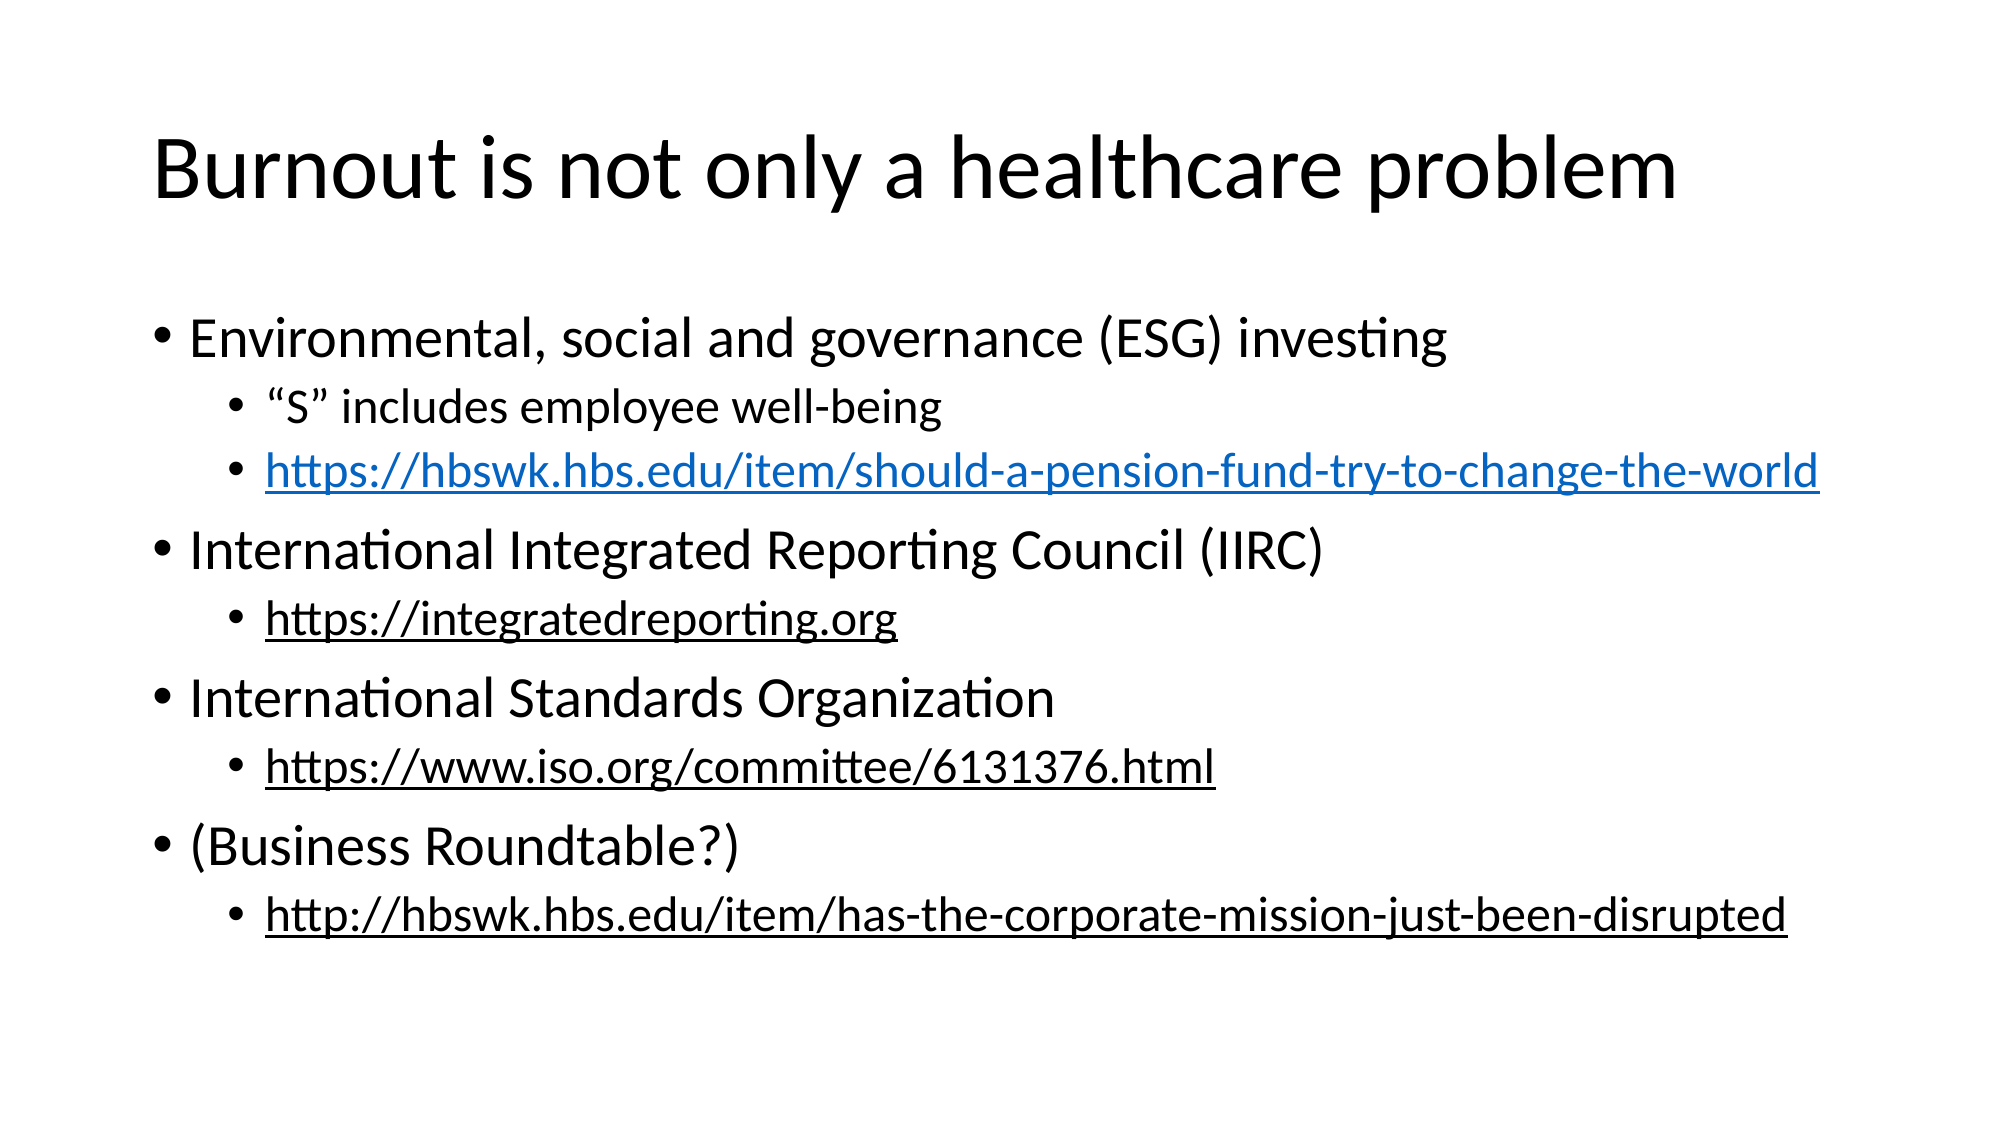

# Burnout is not only a healthcare problem
Environmental, social and governance (ESG) investing
“S” includes employee well-being
https://hbswk.hbs.edu/item/should-a-pension-fund-try-to-change-the-world
International Integrated Reporting Council (IIRC)
https://integratedreporting.org
International Standards Organization
https://www.iso.org/committee/6131376.html
(Business Roundtable?)
http://hbswk.hbs.edu/item/has-the-corporate-mission-just-been-disrupted